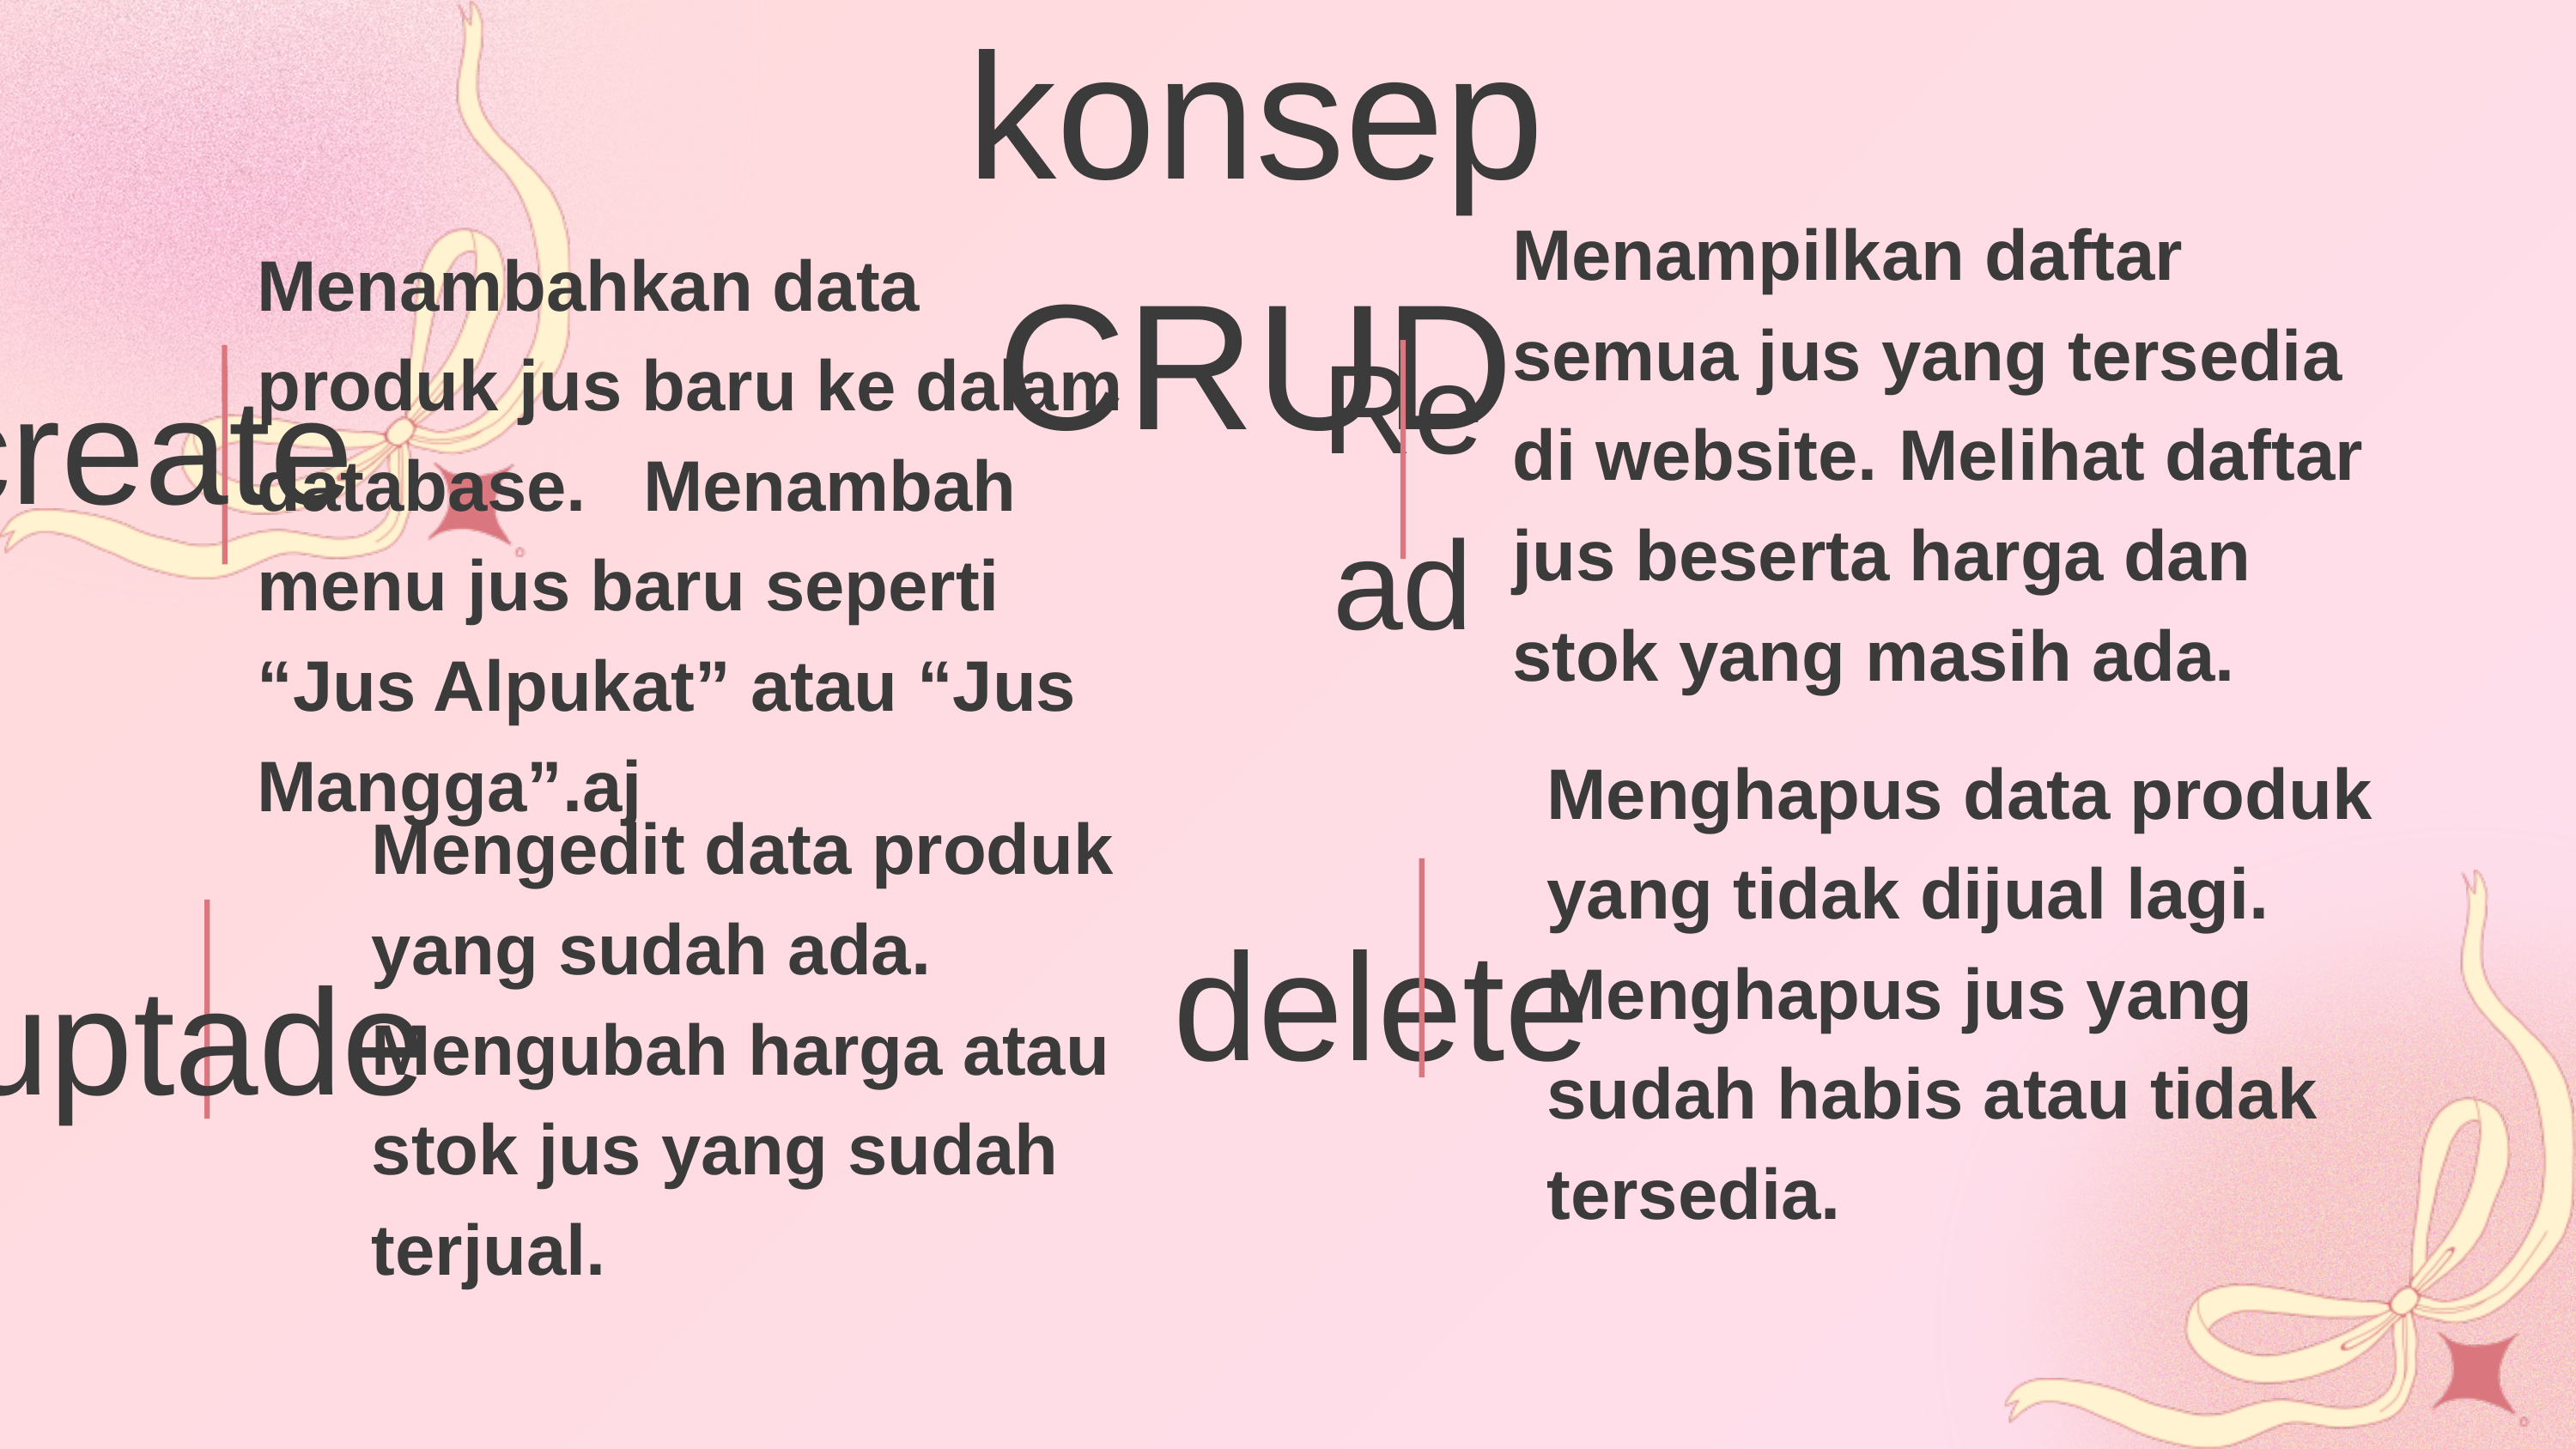

konsep CRUD
Menampilkan daftar semua jus yang tersedia di website.	Melihat daftar jus beserta harga dan stok yang masih ada.
Menambahkan data produk jus baru ke dalam database.	Menambah menu jus baru seperti “Jus Alpukat” atau “Jus Mangga”.aj
Read
create

Menghapus data produk yang tidak dijual lagi.	Menghapus jus yang sudah habis atau tidak tersedia.

Mengedit data produk yang sudah ada.	Mengubah harga atau stok jus yang sudah terjual.

delete

uptade